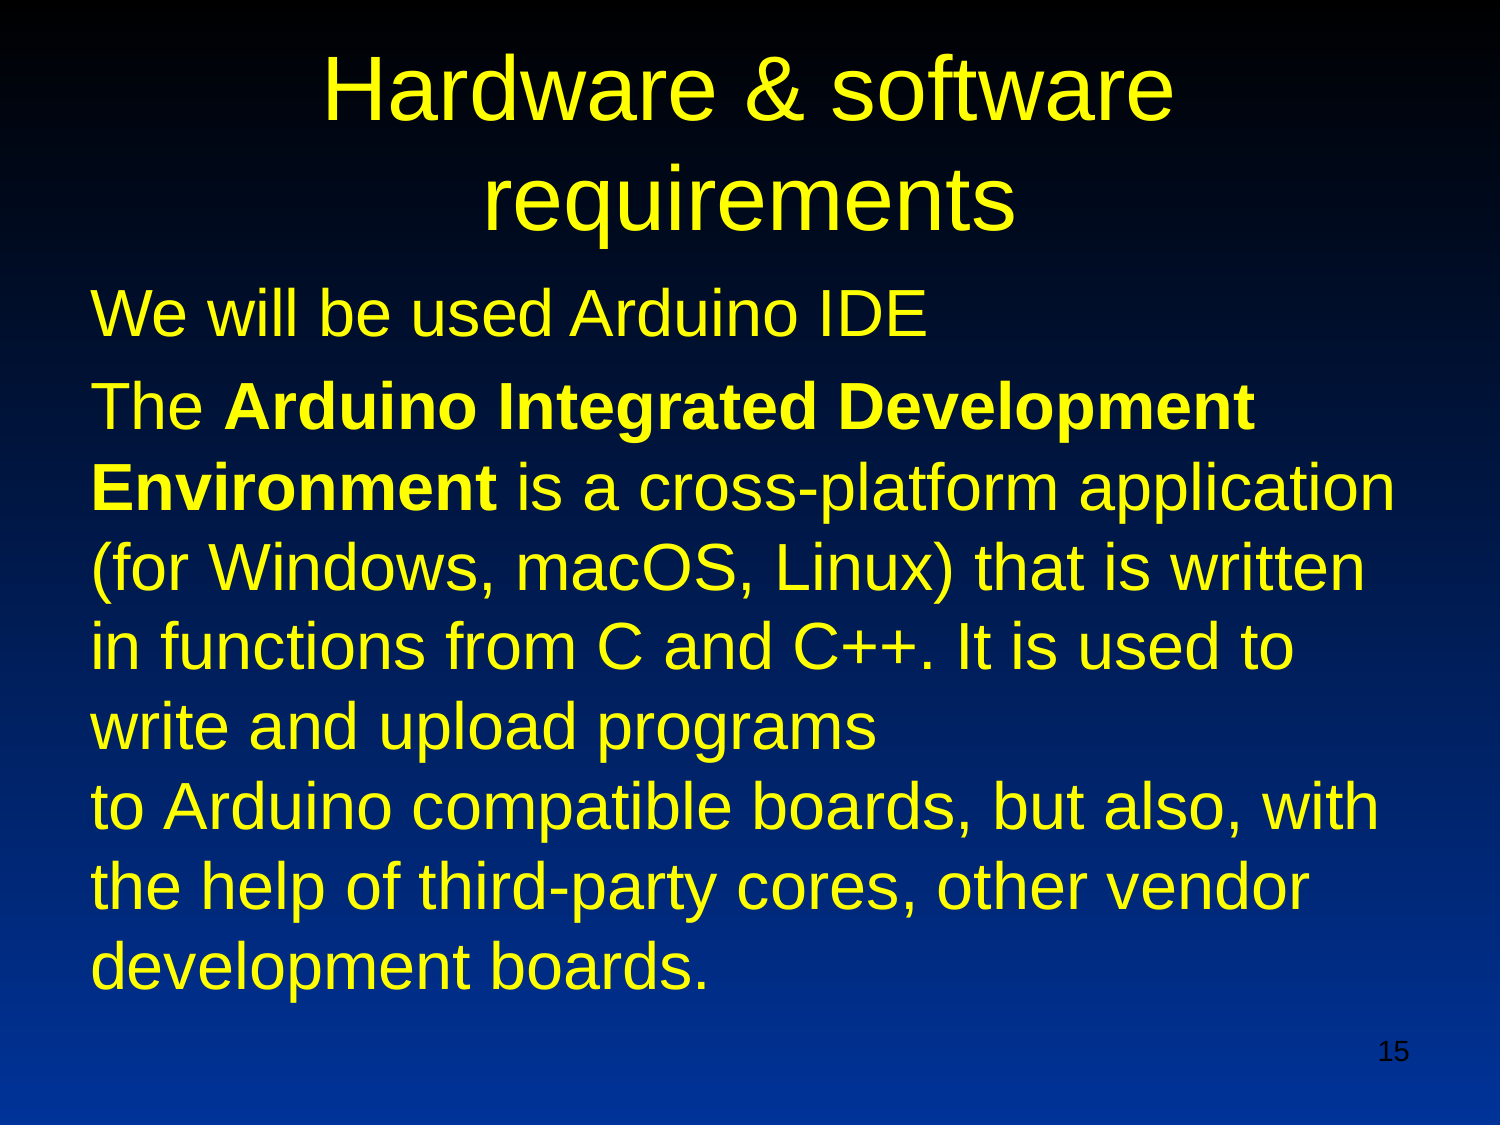

# Hardware & software requirements
We will be used Arduino IDE
The Arduino Integrated Development Environment is a cross-platform application (for Windows, macOS, Linux) that is written in functions from C and C++. It is used to write and upload programs to Arduino compatible boards, but also, with the help of third-party cores, other vendor development boards.
15